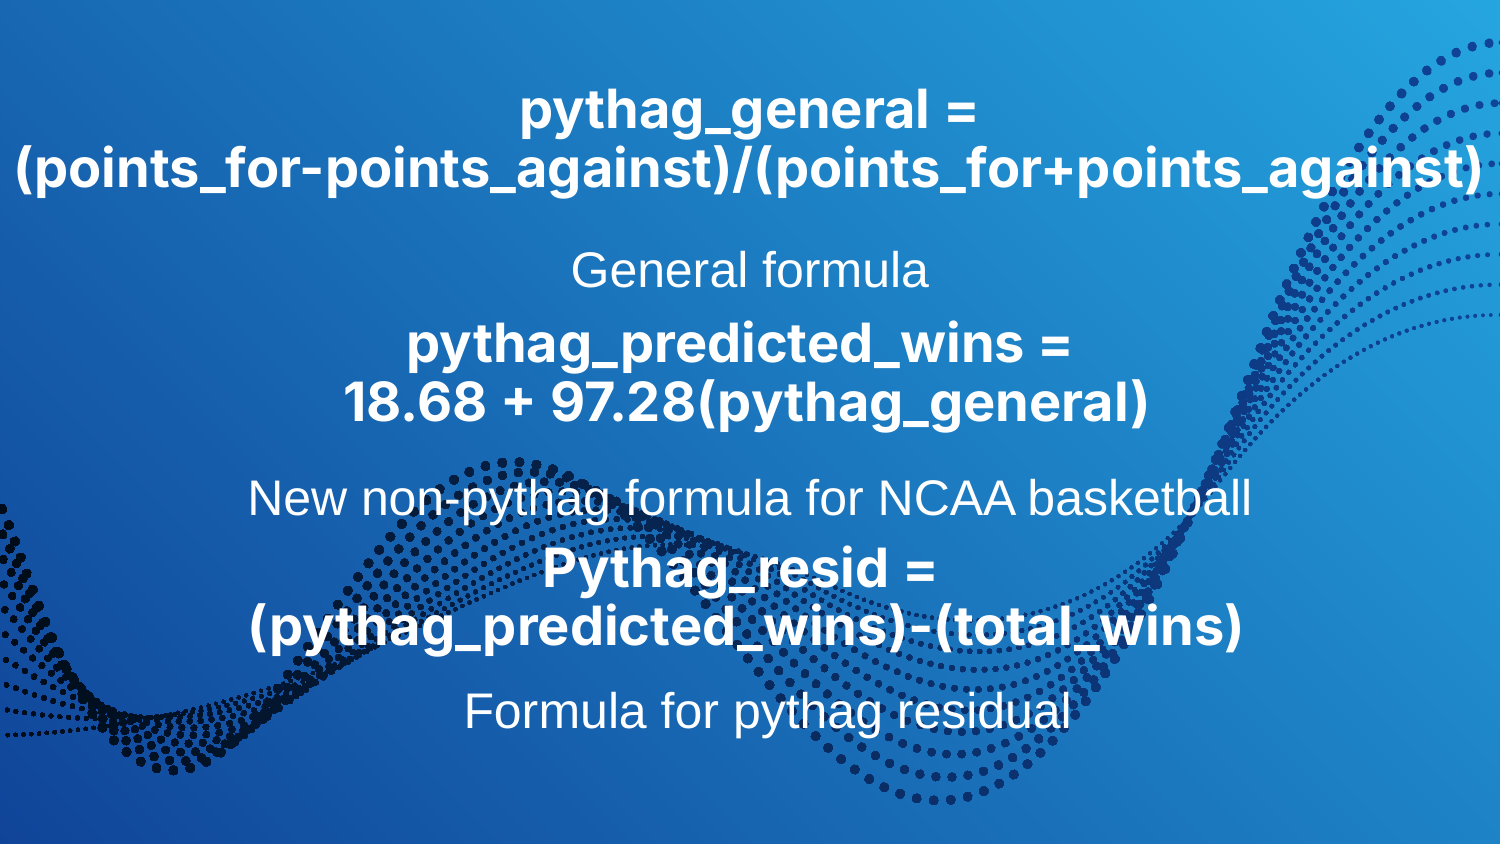

pythag_general = (points_for-points_against)/(points_for+points_against)
General formula
# pythag_predicted_wins =
 18.68 + 97.28(pythag_general)
New non-pythag formula for NCAA basketball

Pythag_resid =
 (pythag_predicted_wins)-(total_wins)
Formula for pythag residual